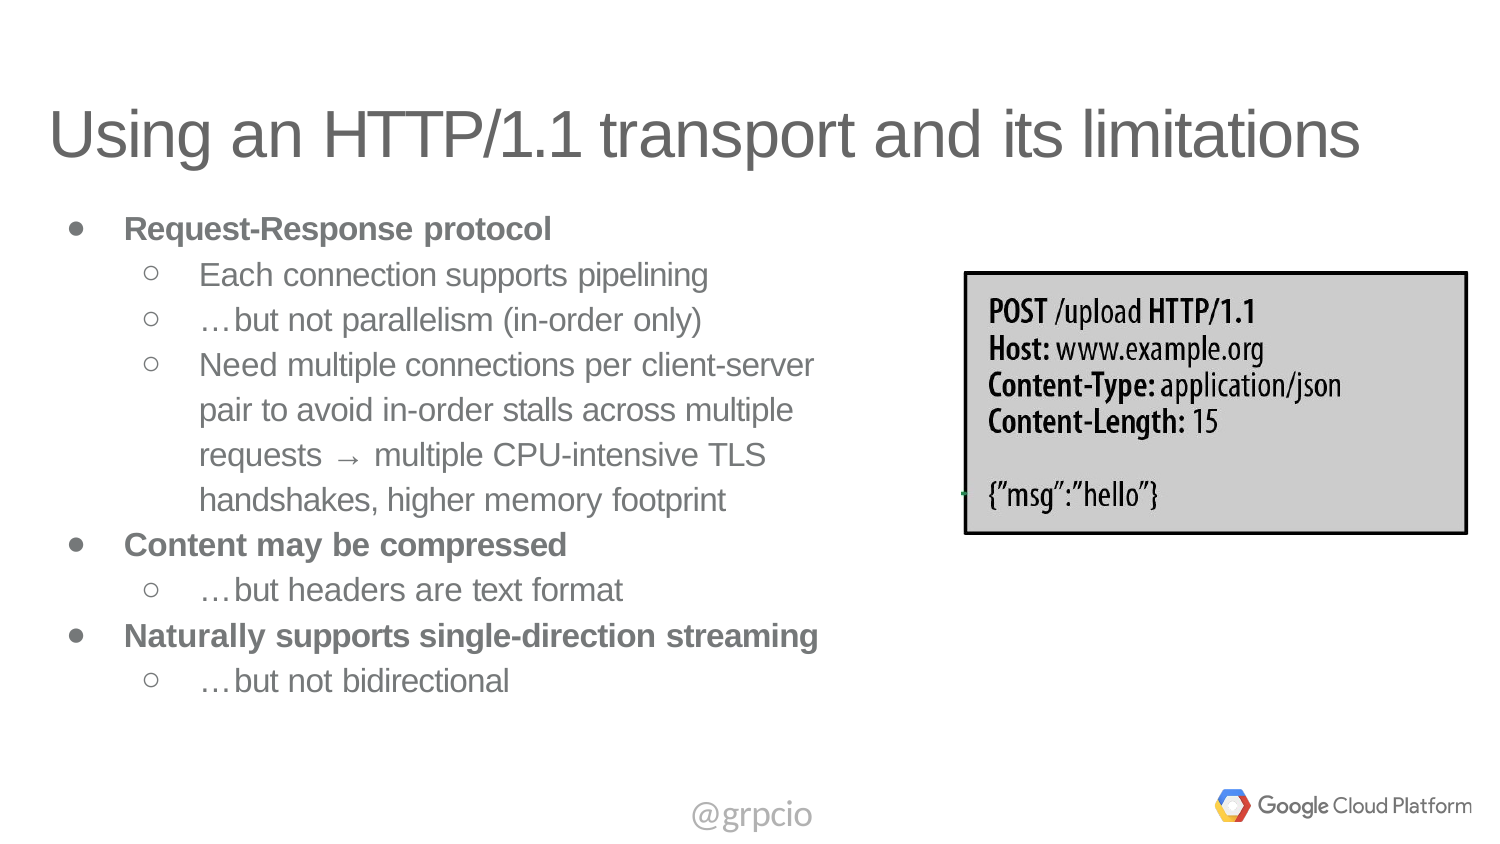

# Using an HTTP/1.1 transport and its limitations
Request-Response protocol
Each connection supports pipelining
… but not parallelism (in-order only)
Need multiple connections per client-server  pair to avoid in-order stalls across multiple  requests → multiple CPU-intensive TLS  handshakes, higher memory footprint
Content may be compressed
… but headers are text format
Naturally supports single-direction streaming
… but not bidirectional

@grpcio